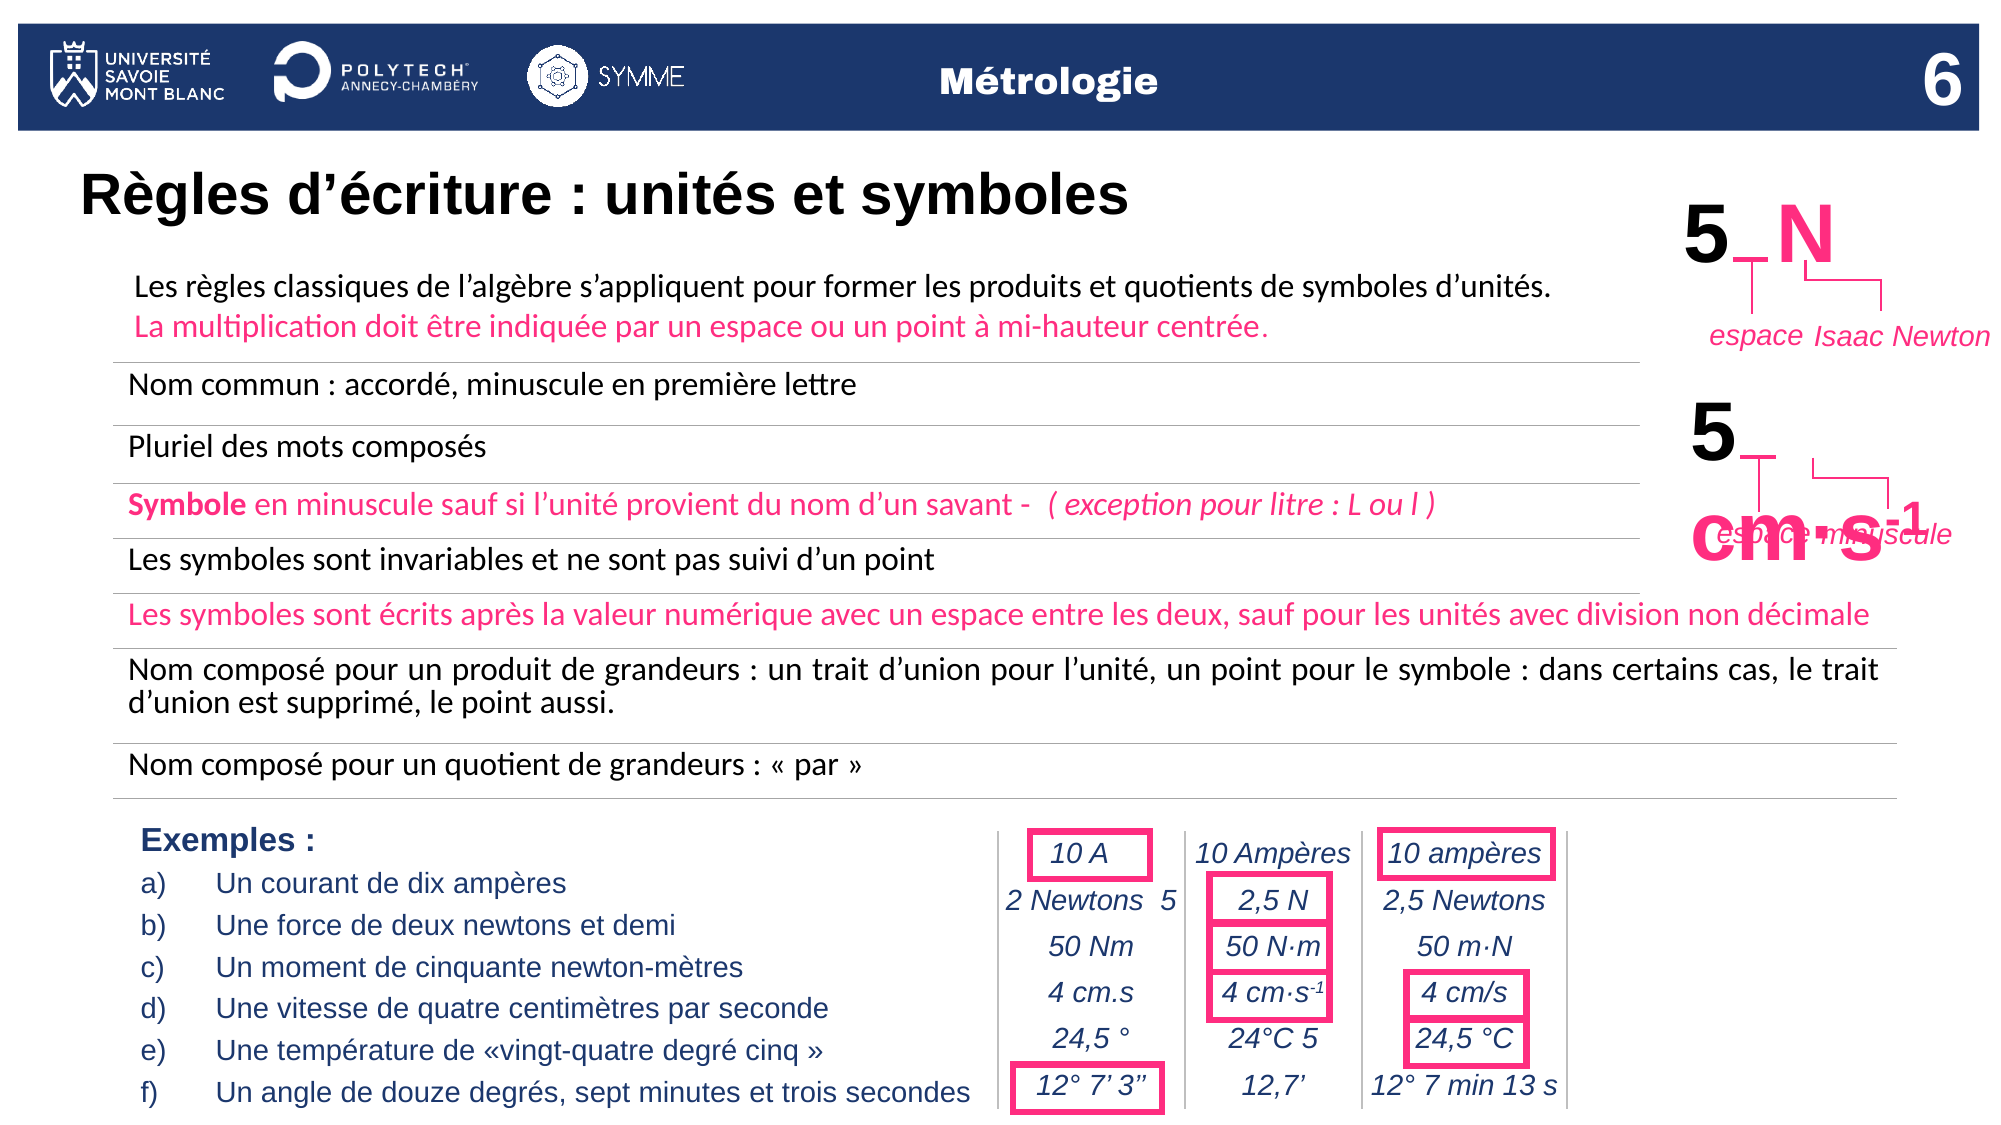

6
# Règles d’écriture : unités et symboles
5  N
Les règles classiques de l’algèbre s’appliquent pour former les produits et quotients de symboles d’unités. La multiplication doit être indiquée par un espace ou un point à mi-hauteur centrée.

espace
Isaac Newton
| Nom commun : accordé, minuscule en première lettre |
| --- |
| Pluriel des mots composés |
| Symbole en minuscule sauf si l’unité provient du nom d’un savant - ( exception pour litre : L ou l ) |
| Les symboles sont invariables et ne sont pas suivi d’un point |
| Les symboles sont écrits après la valeur numérique avec un espace entre les deux, sauf pour les unités avec division non décimale |
| Nom composé pour un produit de grandeurs : un trait d’union pour l’unité, un point pour le symbole : dans certains cas, le trait d’union est supprimé, le point aussi. |
| Nom composé pour un quotient de grandeurs : « par » |
5  cm·s-1

espace
minuscule
Exemples :
Un courant de dix ampères
Une force de deux newtons et demi
Un moment de cinquante newton-mètres
Une vitesse de quatre centimètres par seconde
Une température de «vingt-quatre degré cinq »
Un angle de douze degrés, sept minutes et trois secondes

| 10 A | 10 Ampères | 10 ampères |
| --- | --- | --- |
| 2 Newtons 5 | 2,5 N | 2,5 Newtons |
| 50 Nm | 50 N·m | 50 m·N |
| 4 cm.s | 4 cm·s-1 | 4 cm/s |
| 24,5 ° | 24°C 5 | 24,5 °C |
| 12° 7’ 3’’ | 12,7’ | 12° 7 min 13 s |